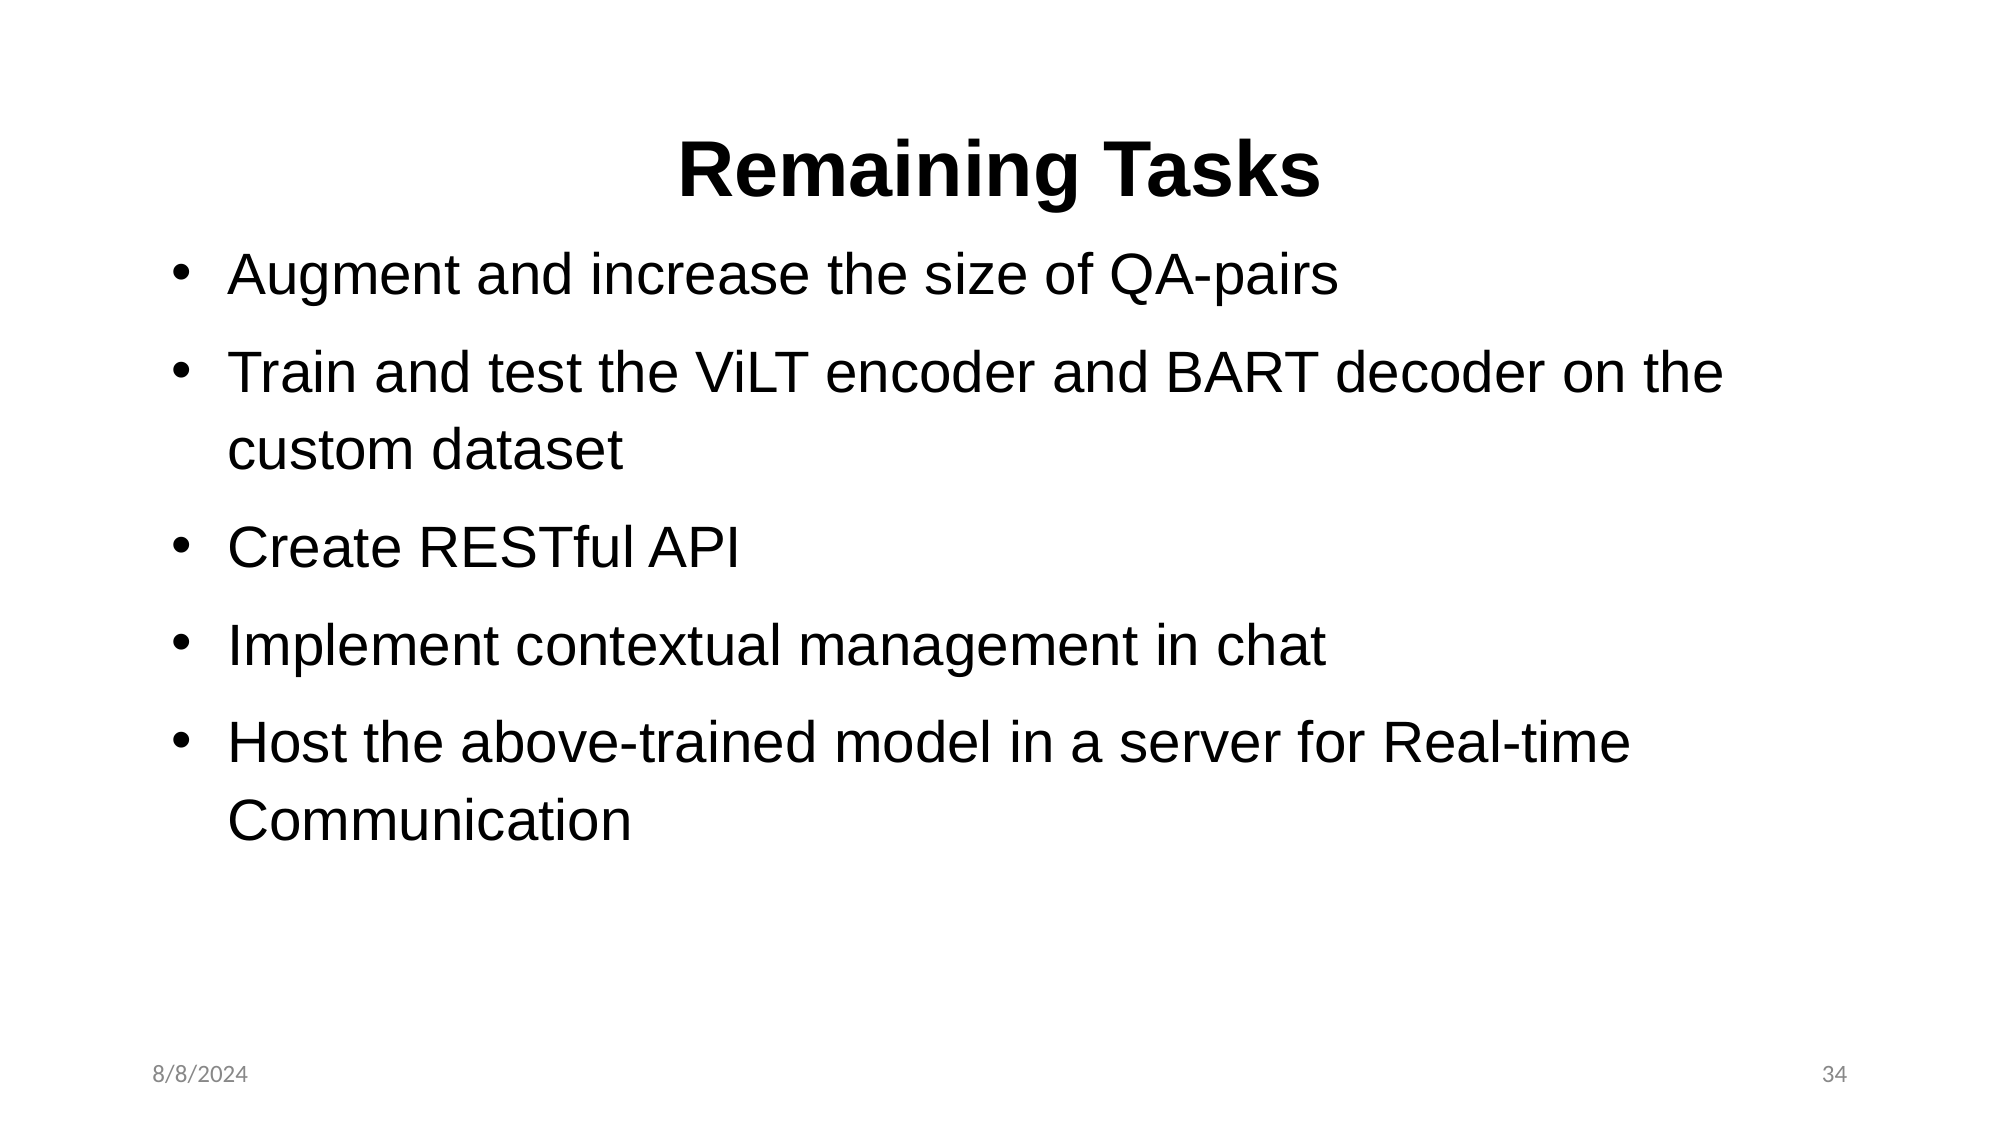

# Remaining Tasks
Augment and increase the size of QA-pairs
Train and test the ViLT encoder and BART decoder on the custom dataset
Create RESTful API
Implement contextual management in chat
Host the above-trained model in a server for Real-time Communication

8/8/2024
34